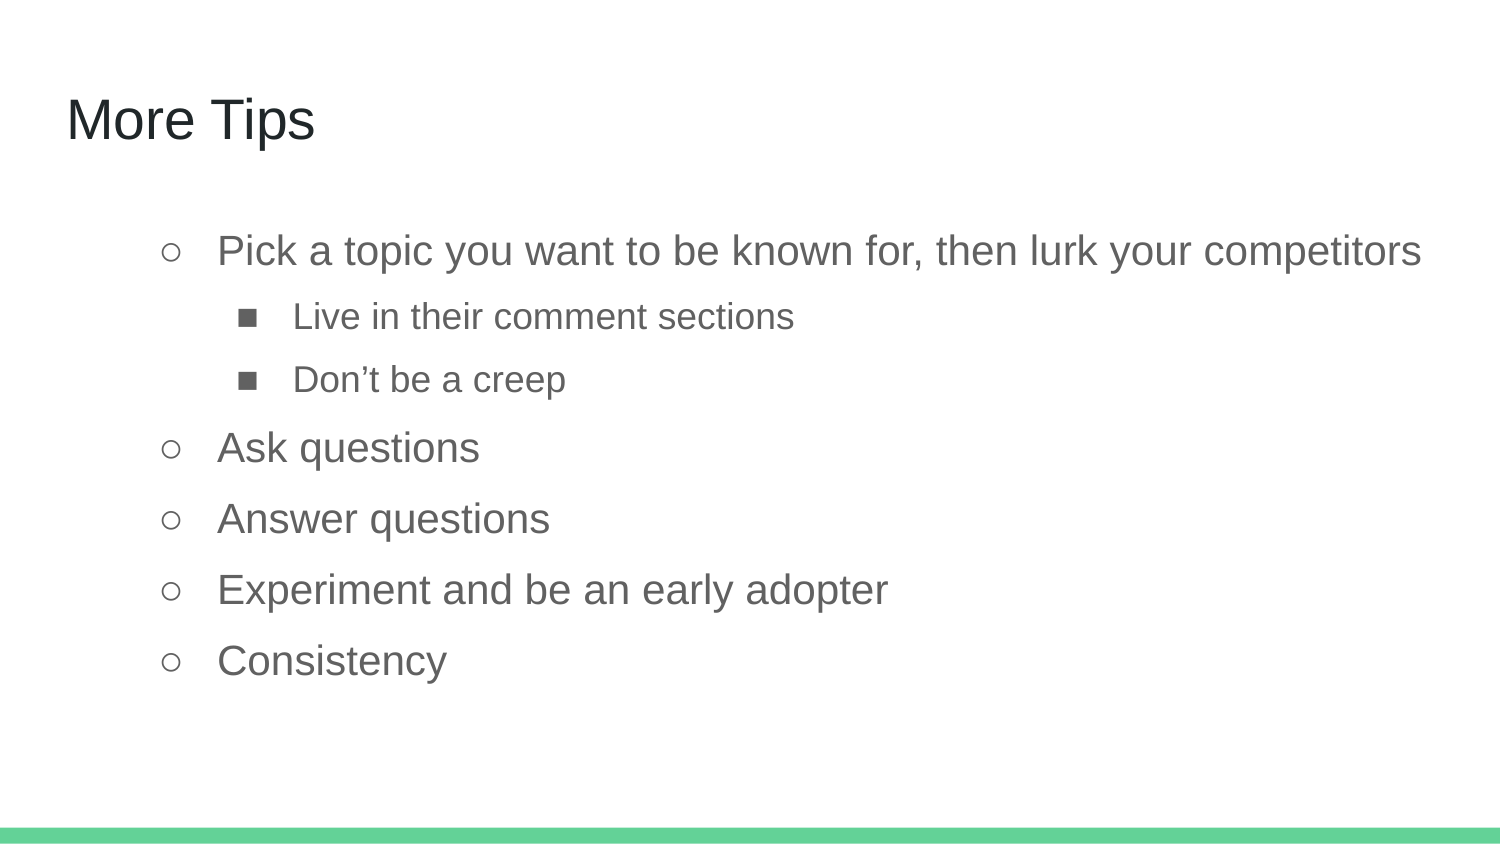

# More Tips
Pick a topic you want to be known for, then lurk your competitors
Live in their comment sections
Don’t be a creep
Ask questions
Answer questions
Experiment and be an early adopter
Consistency